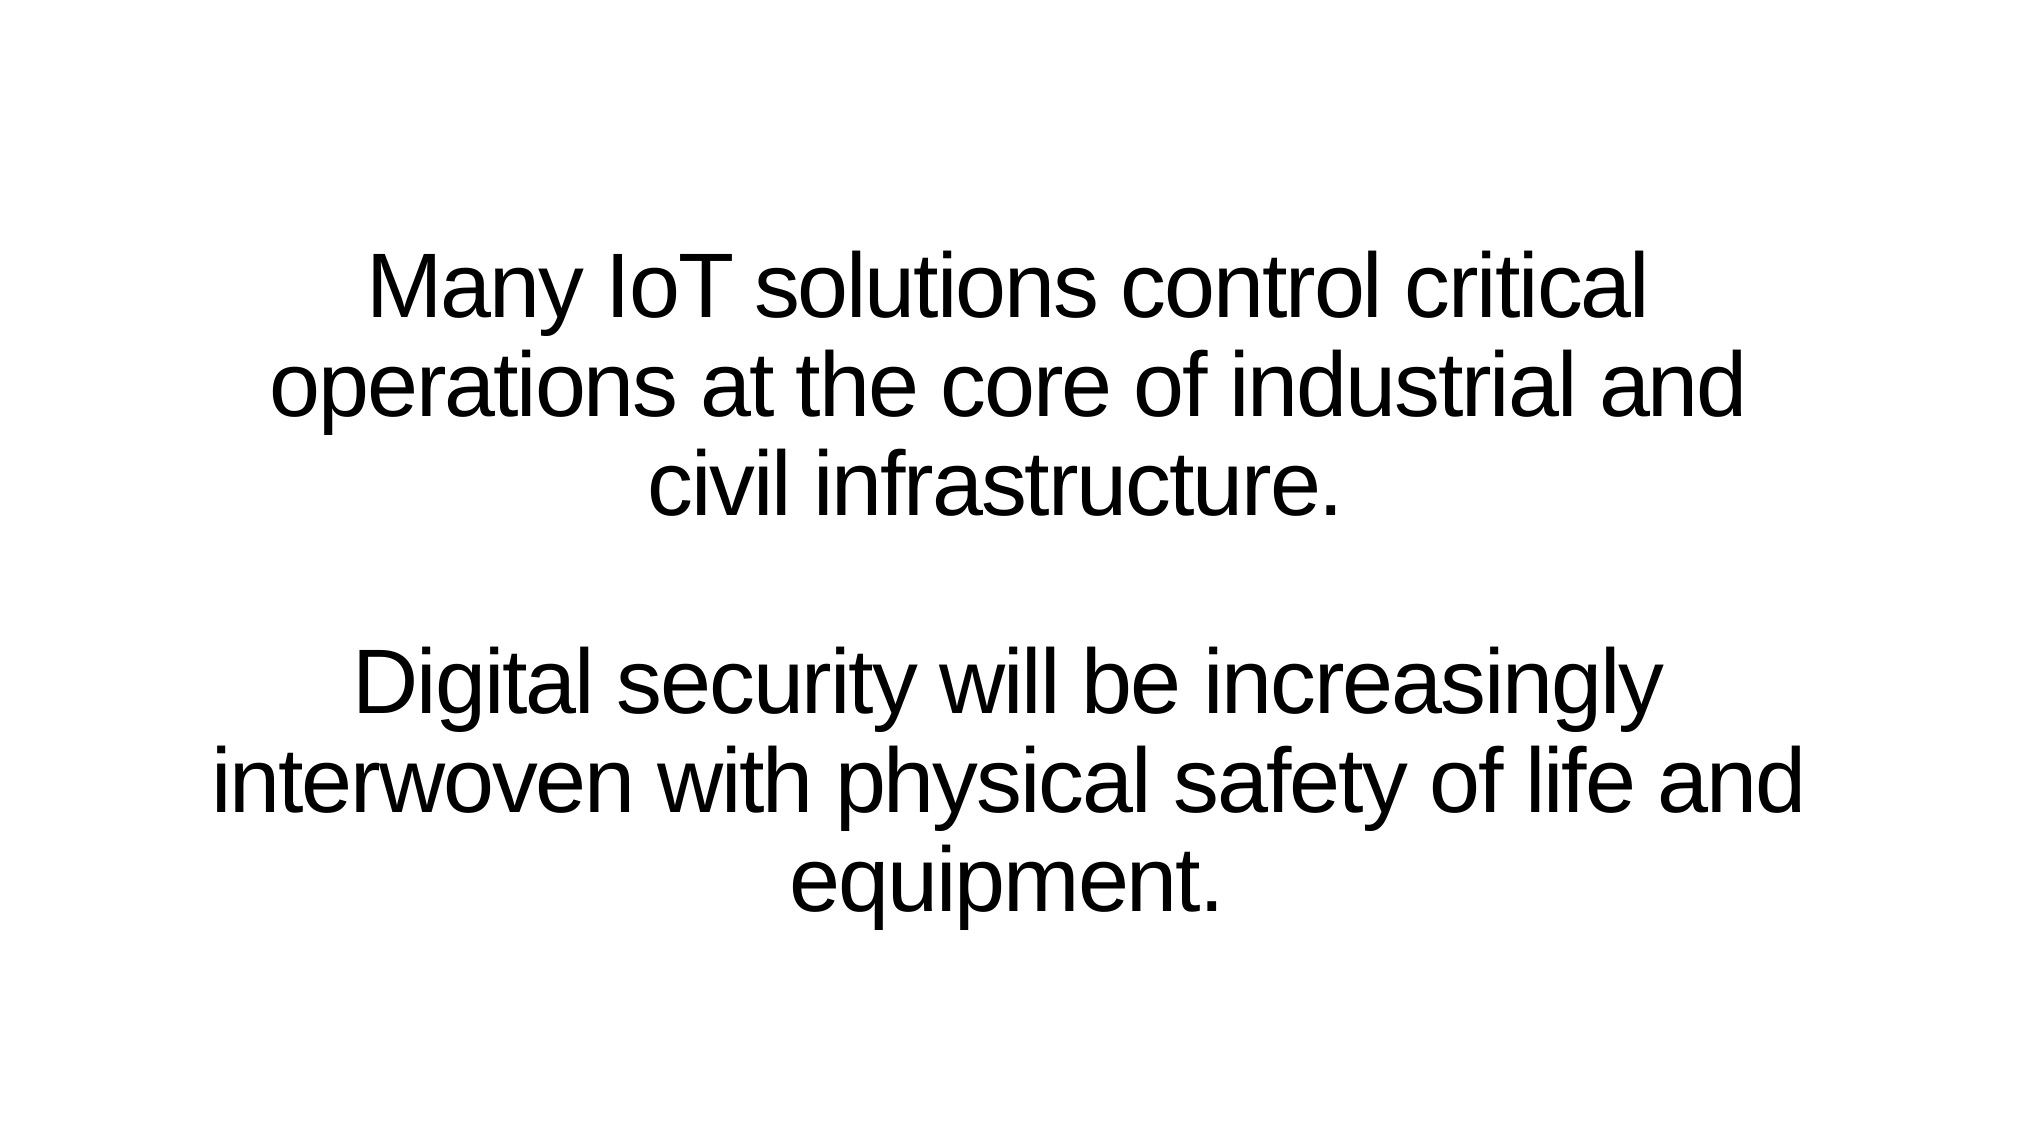

# Many IoT solutions control critical operations at the core of industrial and civil infrastructure. Digital security will be increasingly interwoven with physical safety of life and equipment.